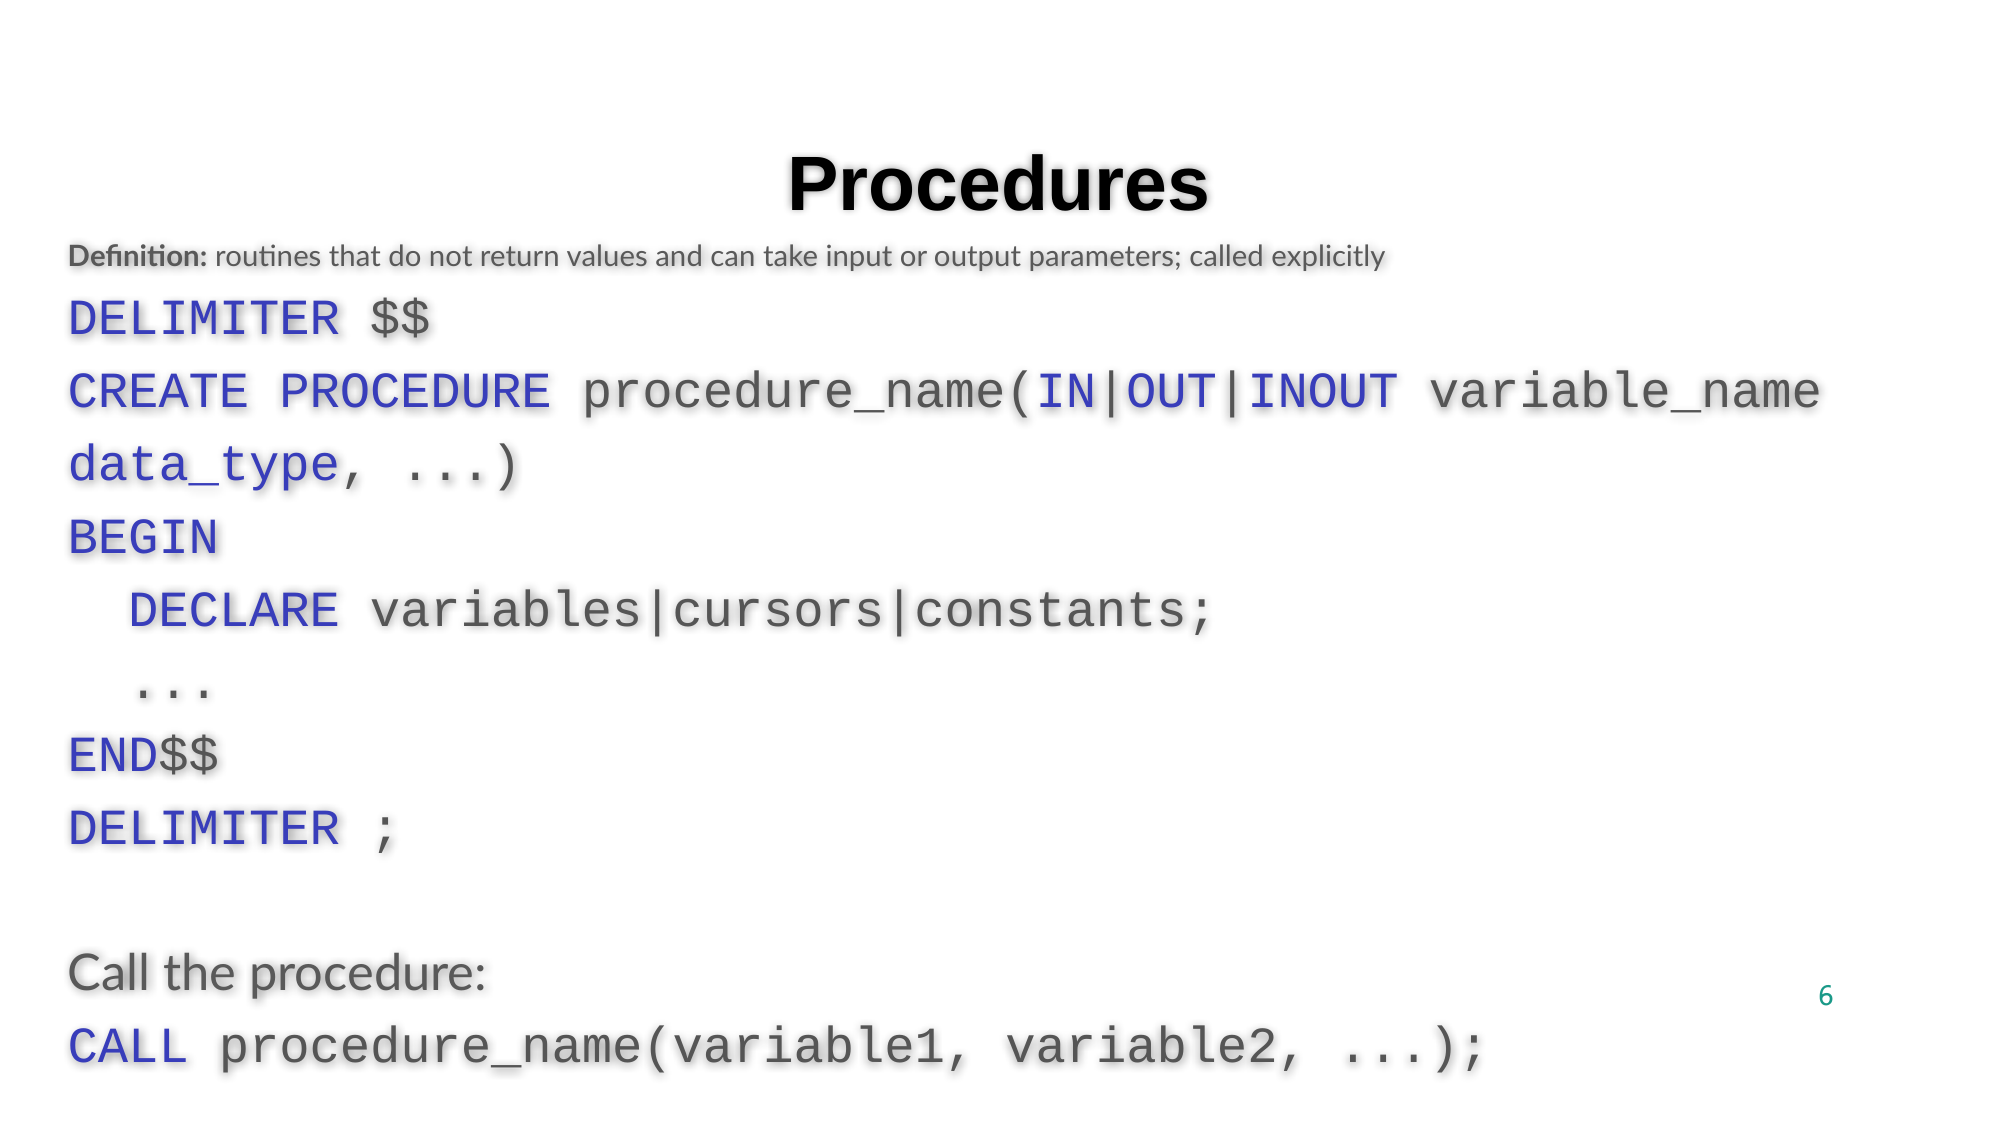

# Procedures
Definition: routines that do not return values and can take input or output parameters; called explicitly
DELIMITER $$
CREATE PROCEDURE procedure_name(IN|OUT|INOUT variable_name data_type, ...)
BEGIN
  DECLARE variables|cursors|constants;
  ...
END$$
DELIMITER ;

Call the procedure:
CALL procedure_name(variable1, variable2, ...);
6